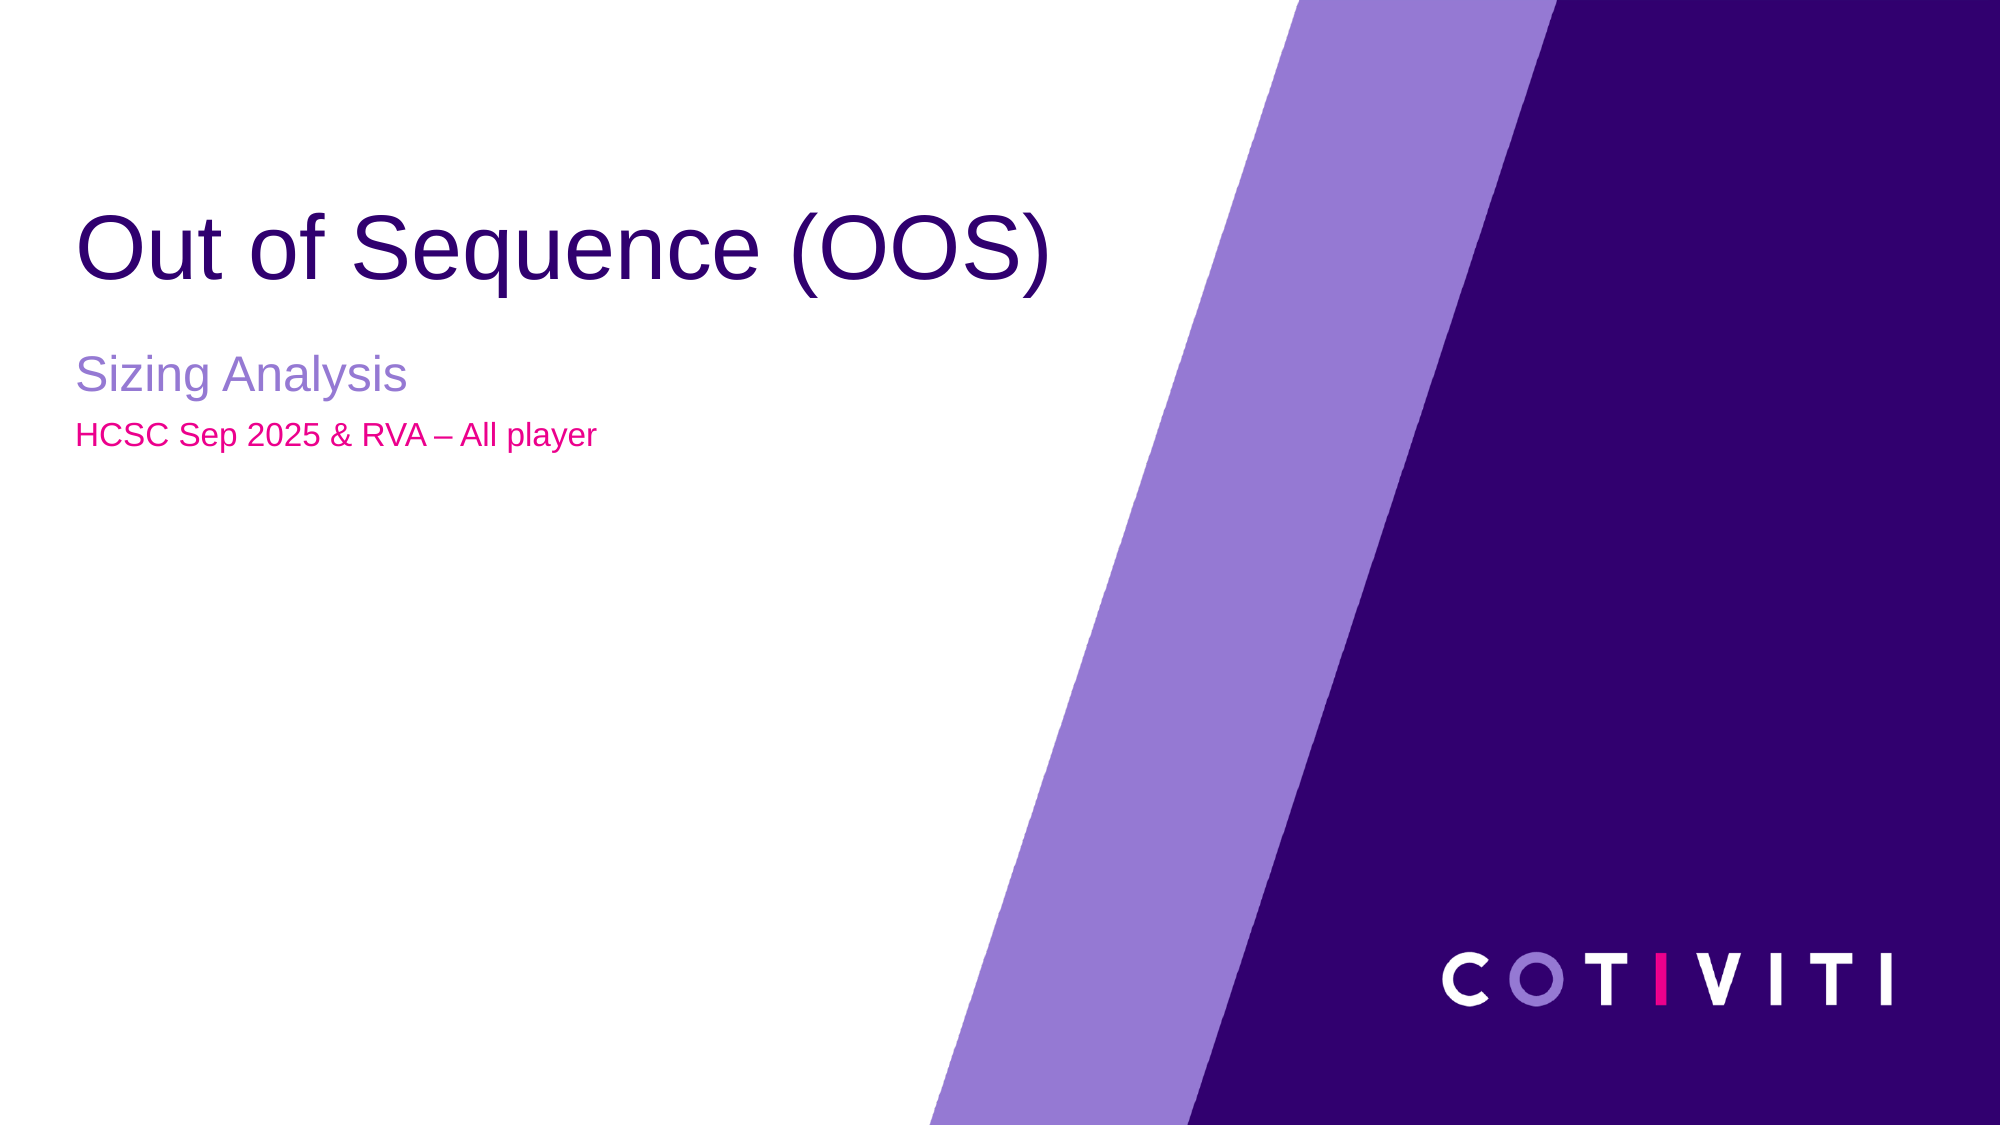

# Out of Sequence (OOS)
Sizing Analysis
HCSC Sep 2025 & RVA – All player